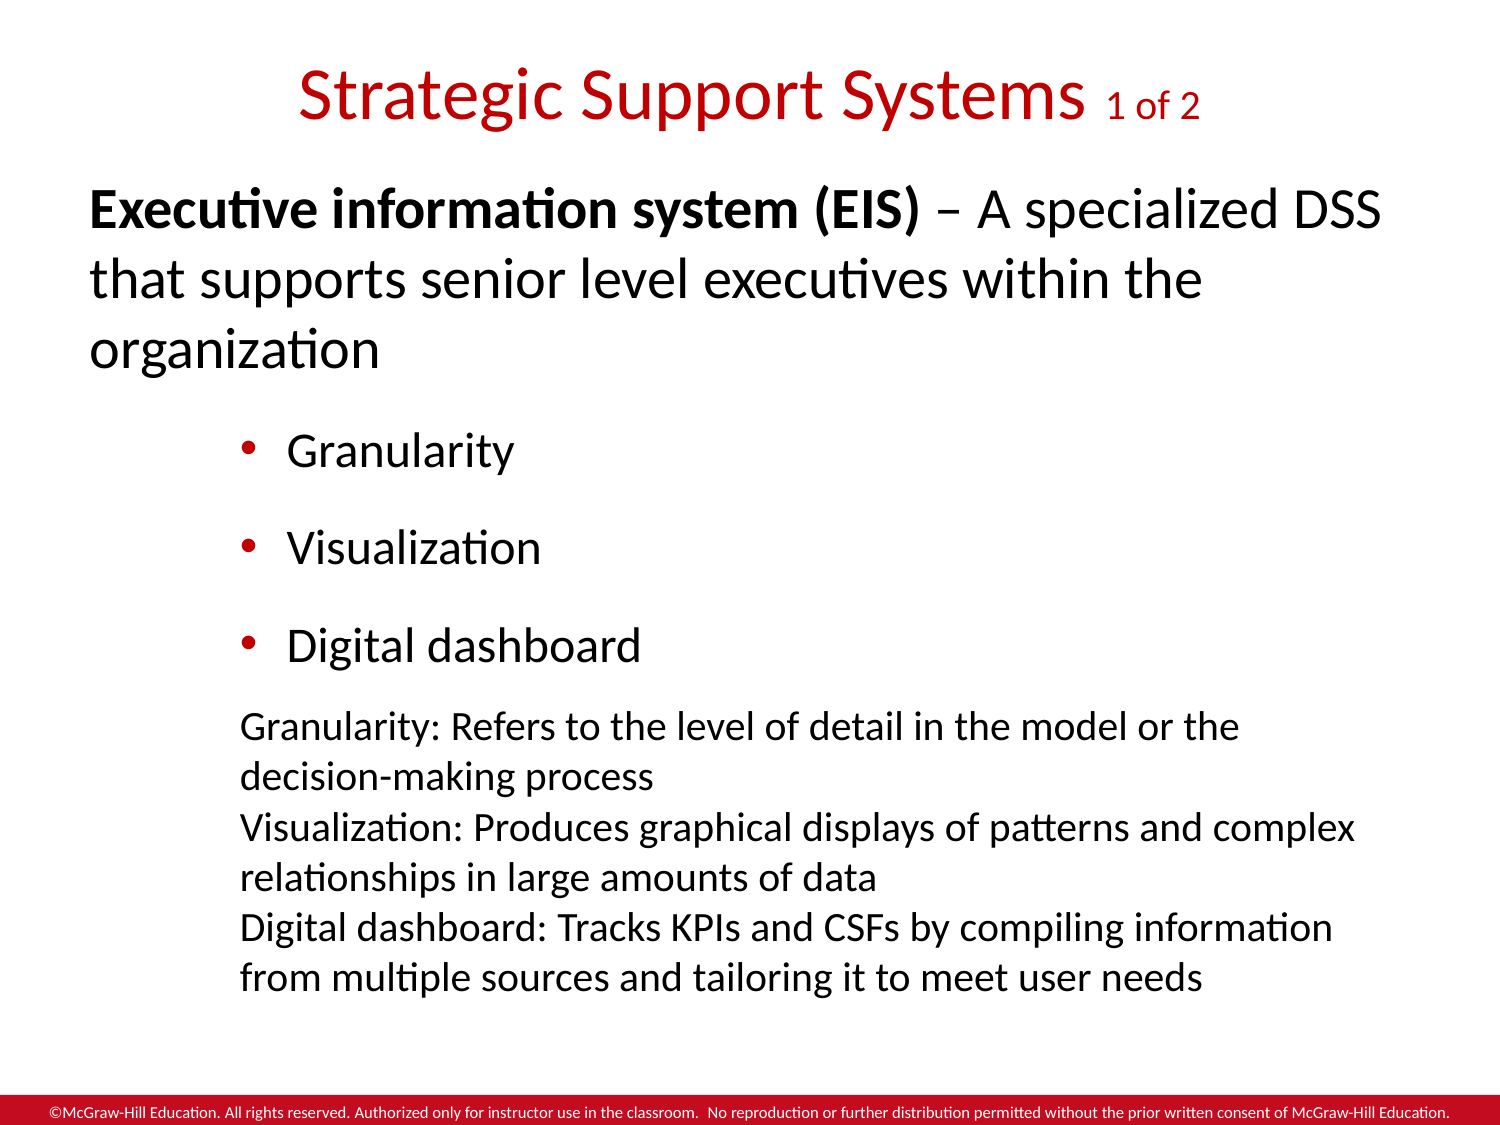

# Strategic Support Systems 1 of 2
Executive information system (EIS) – A specialized DSS that supports senior level executives within the organization
Granularity
Visualization
Digital dashboard
Granularity: Refers to the level of detail in the model or the decision-making process
Visualization: Produces graphical displays of patterns and complex relationships in large amounts of data
Digital dashboard: Tracks KPIs and CSFs by compiling information from multiple sources and tailoring it to meet user needs